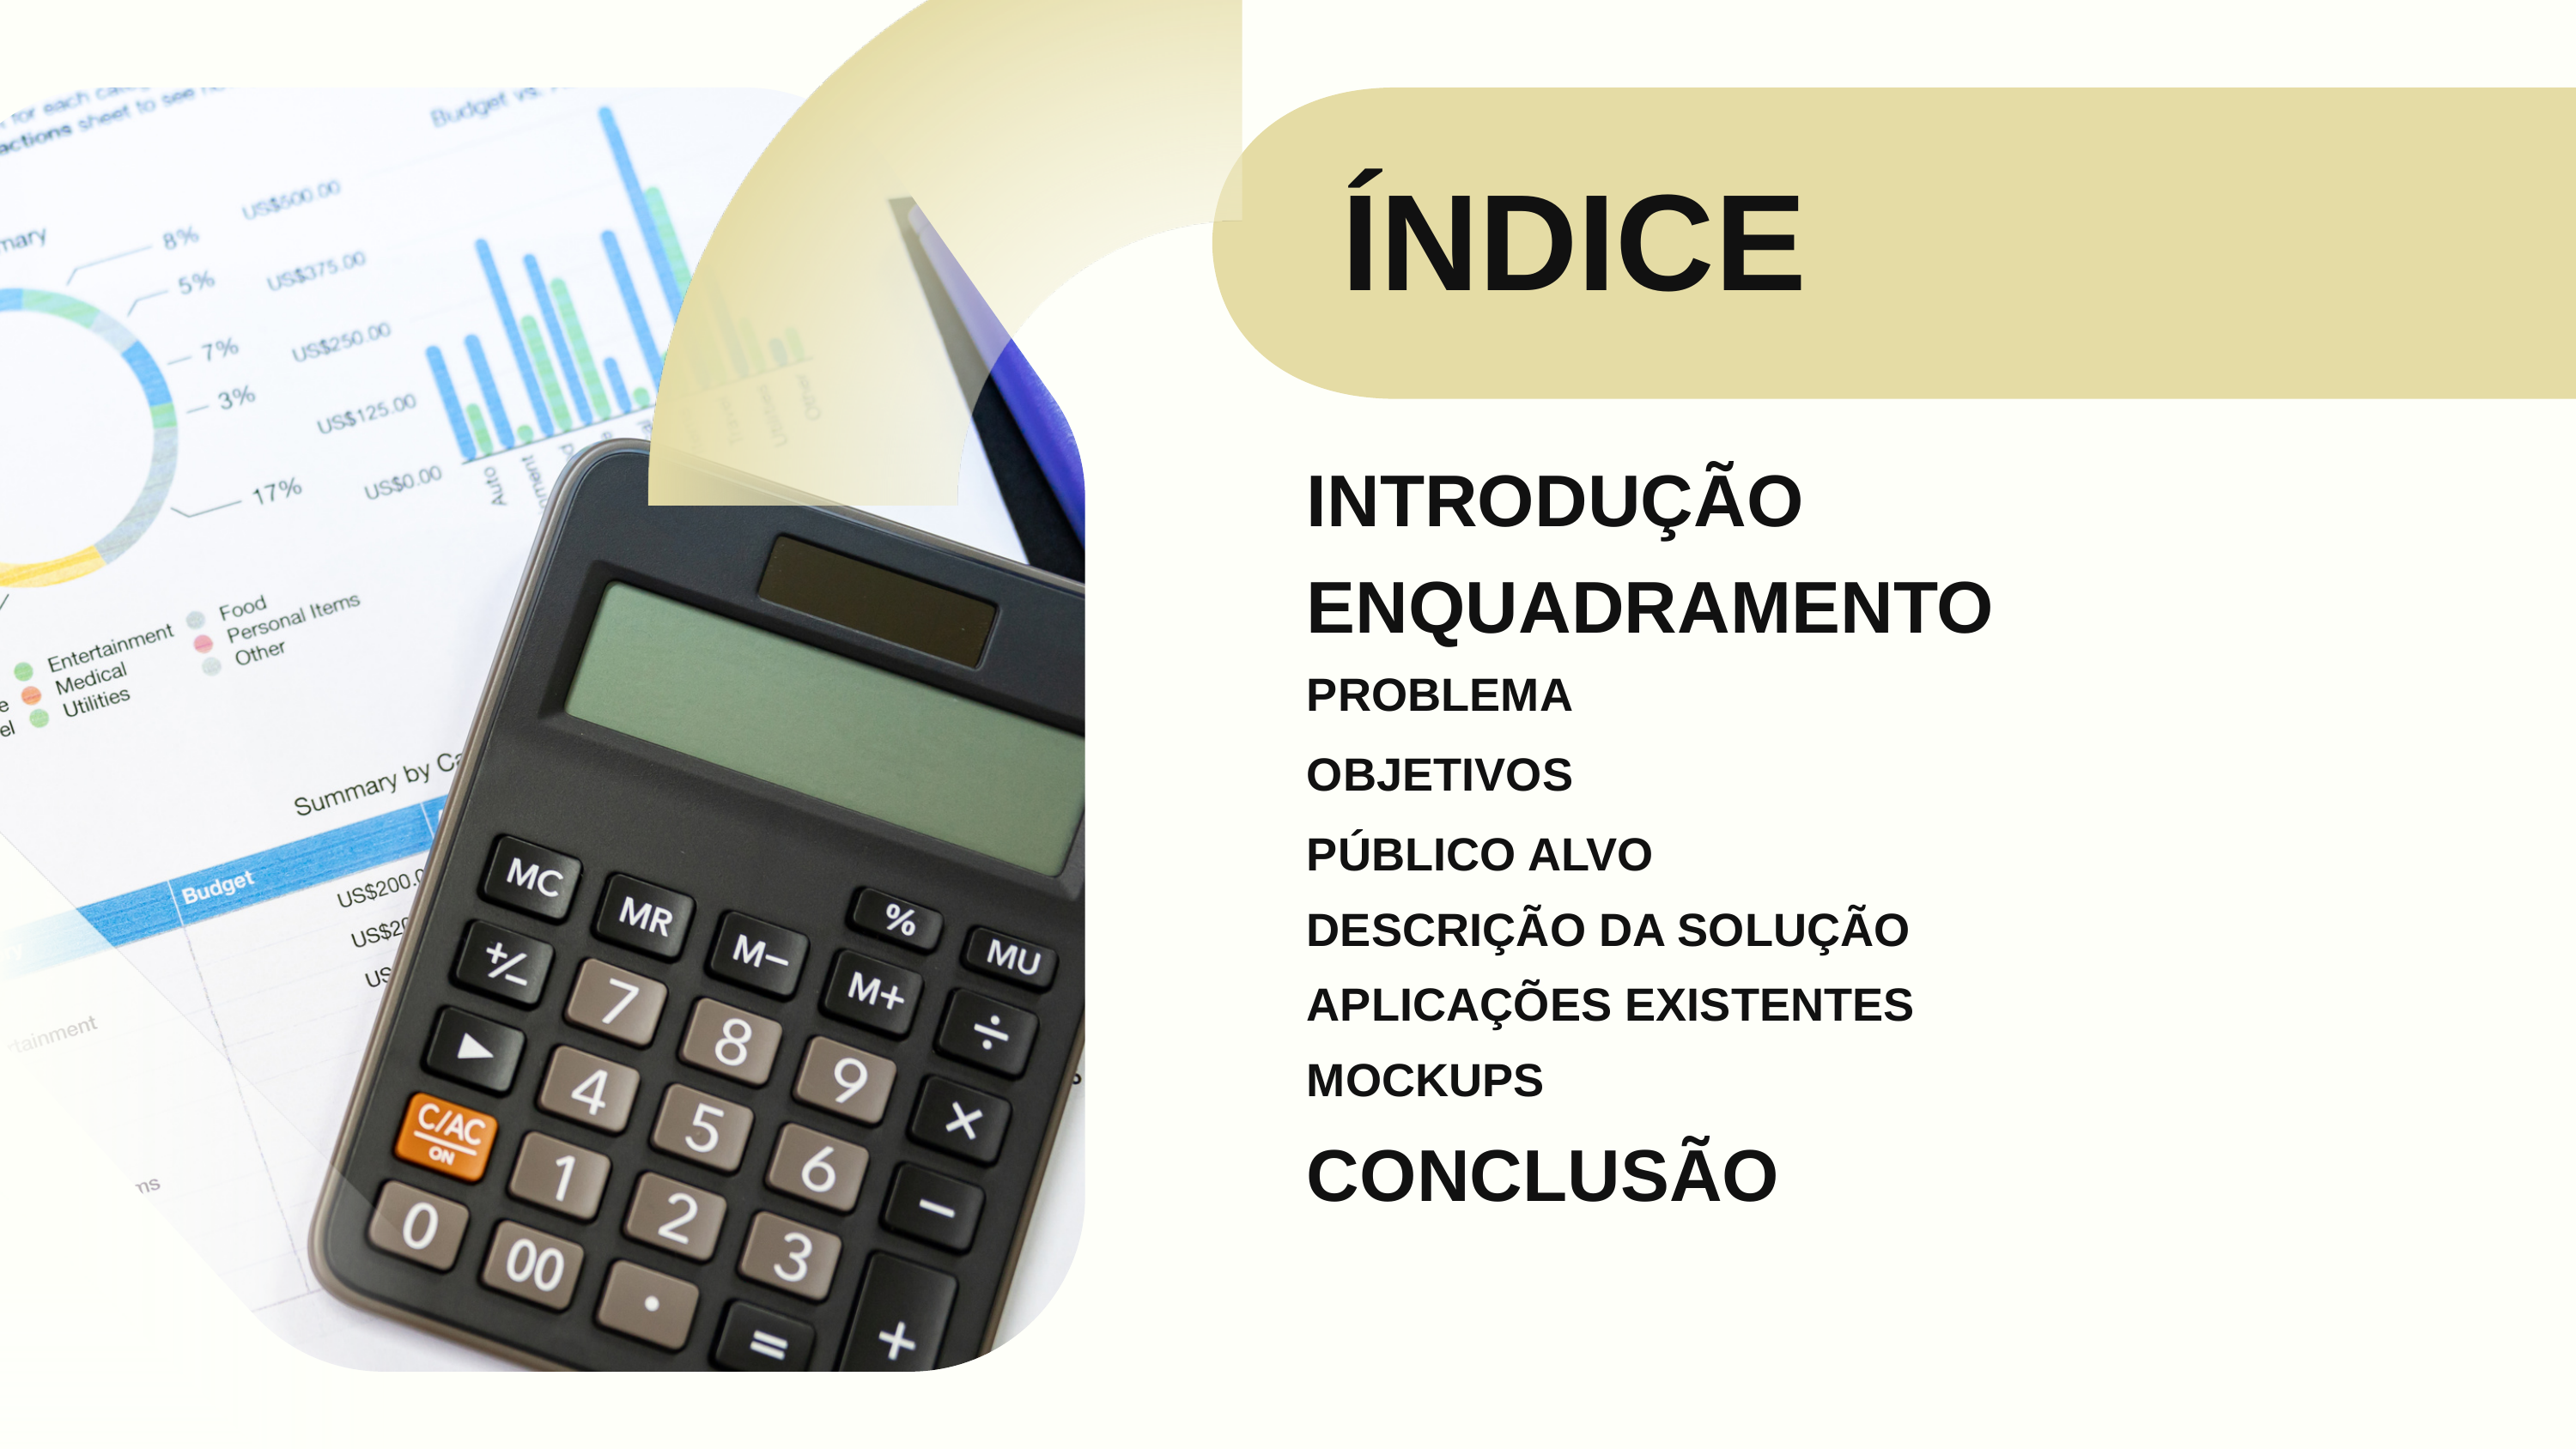

ÍNDICE
INTRODUÇÃO
ENQUADRAMENTO
PROBLEMA
OBJETIVOS
PÚBLICO ALVO

DESCRIÇÃO DA SOLUÇÃO
APLICAÇÕES EXISTENTES
MOCKUPS
CONCLUSÃO